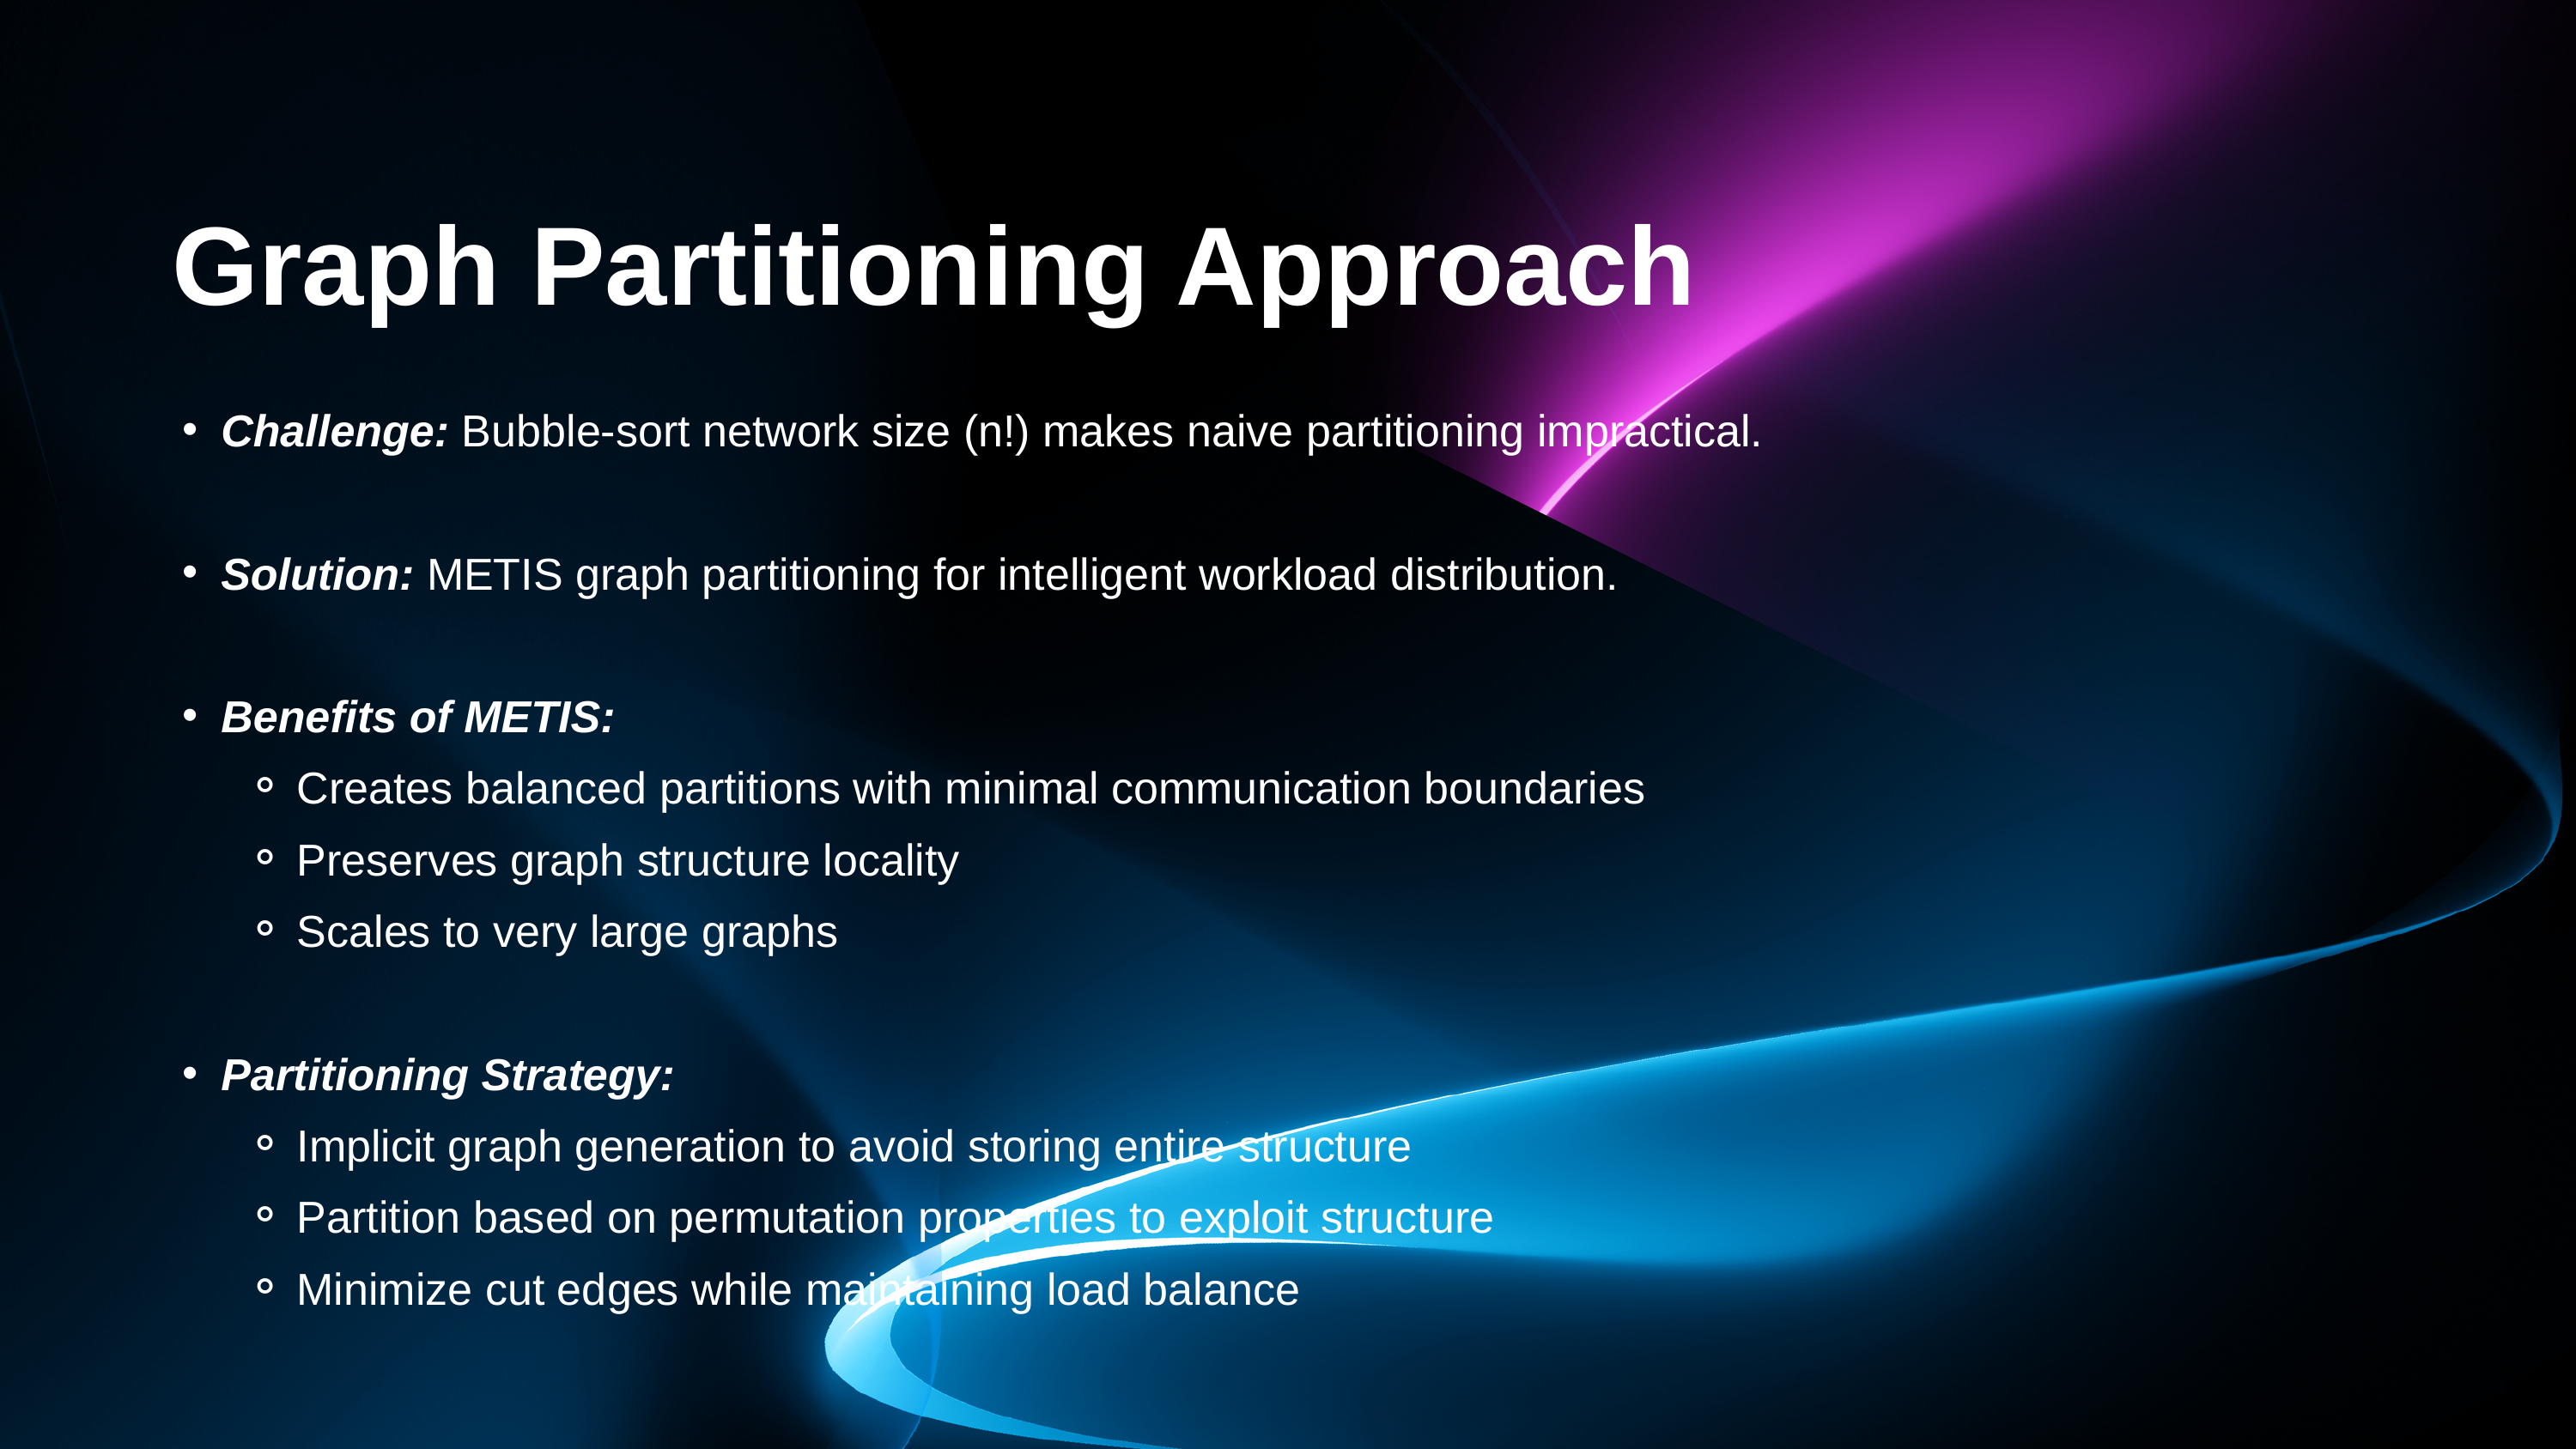

Graph Partitioning Approach
Challenge: Bubble-sort network size (n!) makes naive partitioning impractical.

Solution: METIS graph partitioning for intelligent workload distribution.

Benefits of METIS:
Creates balanced partitions with minimal communication boundaries
Preserves graph structure locality
Scales to very large graphs

Partitioning Strategy:
Implicit graph generation to avoid storing entire structure
Partition based on permutation properties to exploit structure
Minimize cut edges while maintaining load balance